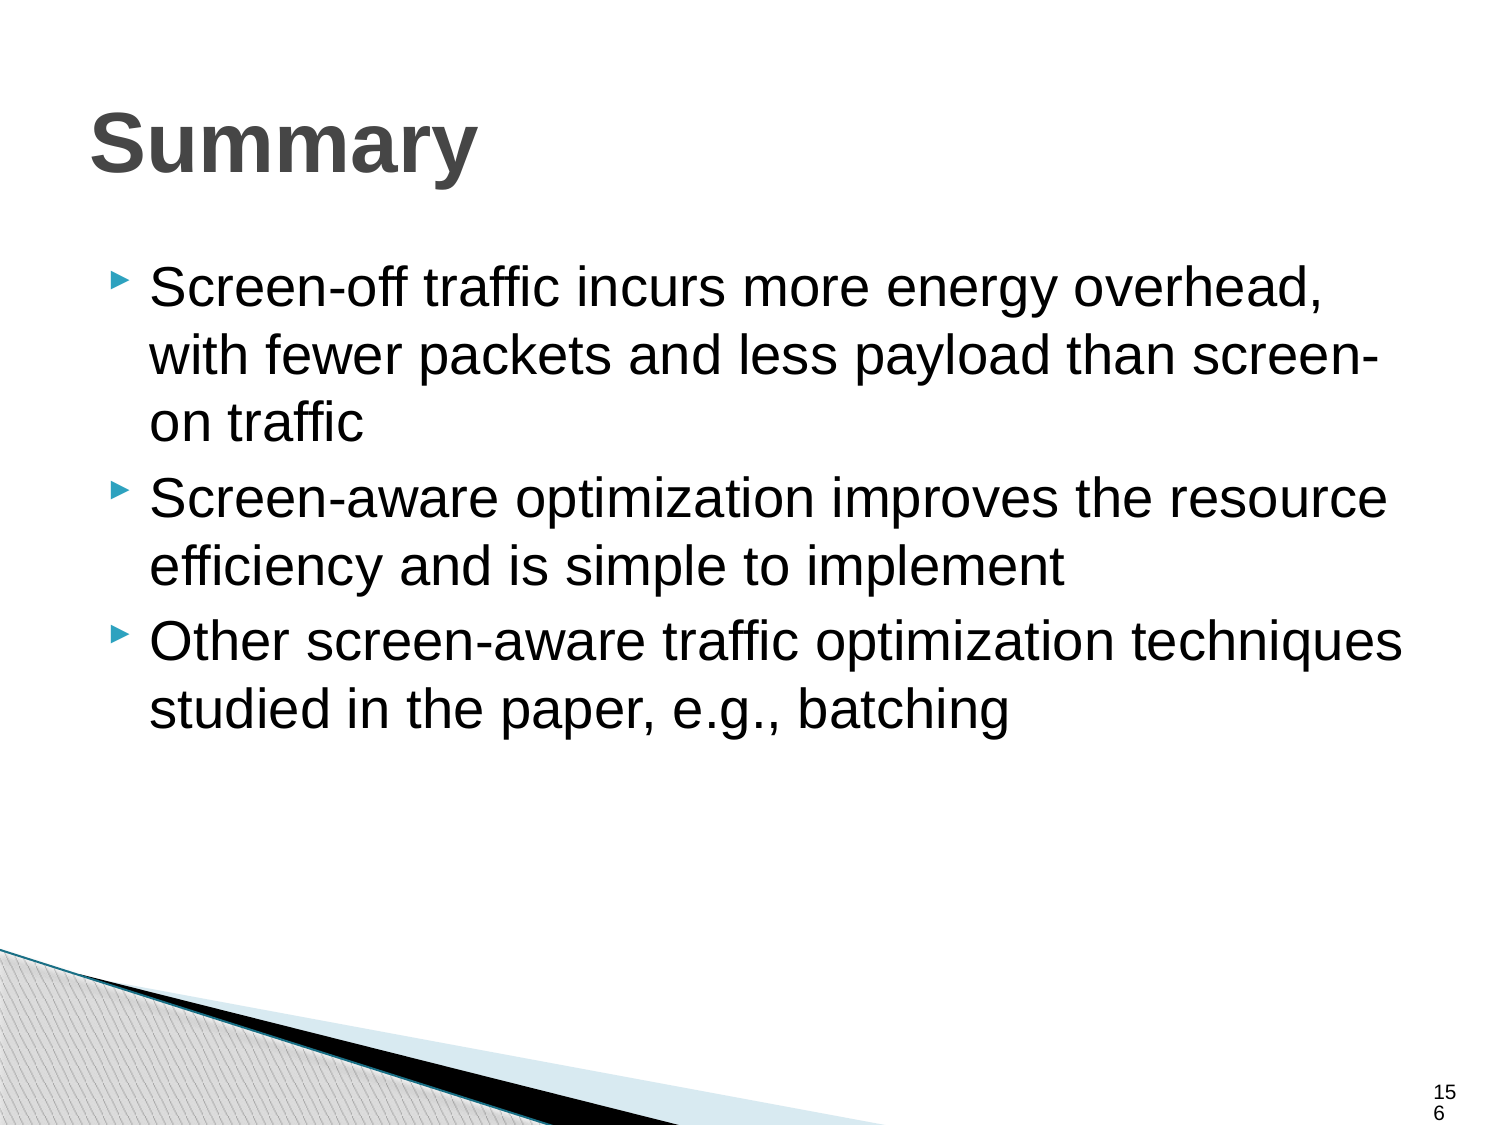

# Summary
Screen-off traffic incurs more energy overhead, with fewer packets and less payload than screen-on traffic
Screen-aware optimization improves the resource efficiency and is simple to implement
Other screen-aware traffic optimization techniques studied in the paper, e.g., batching
156